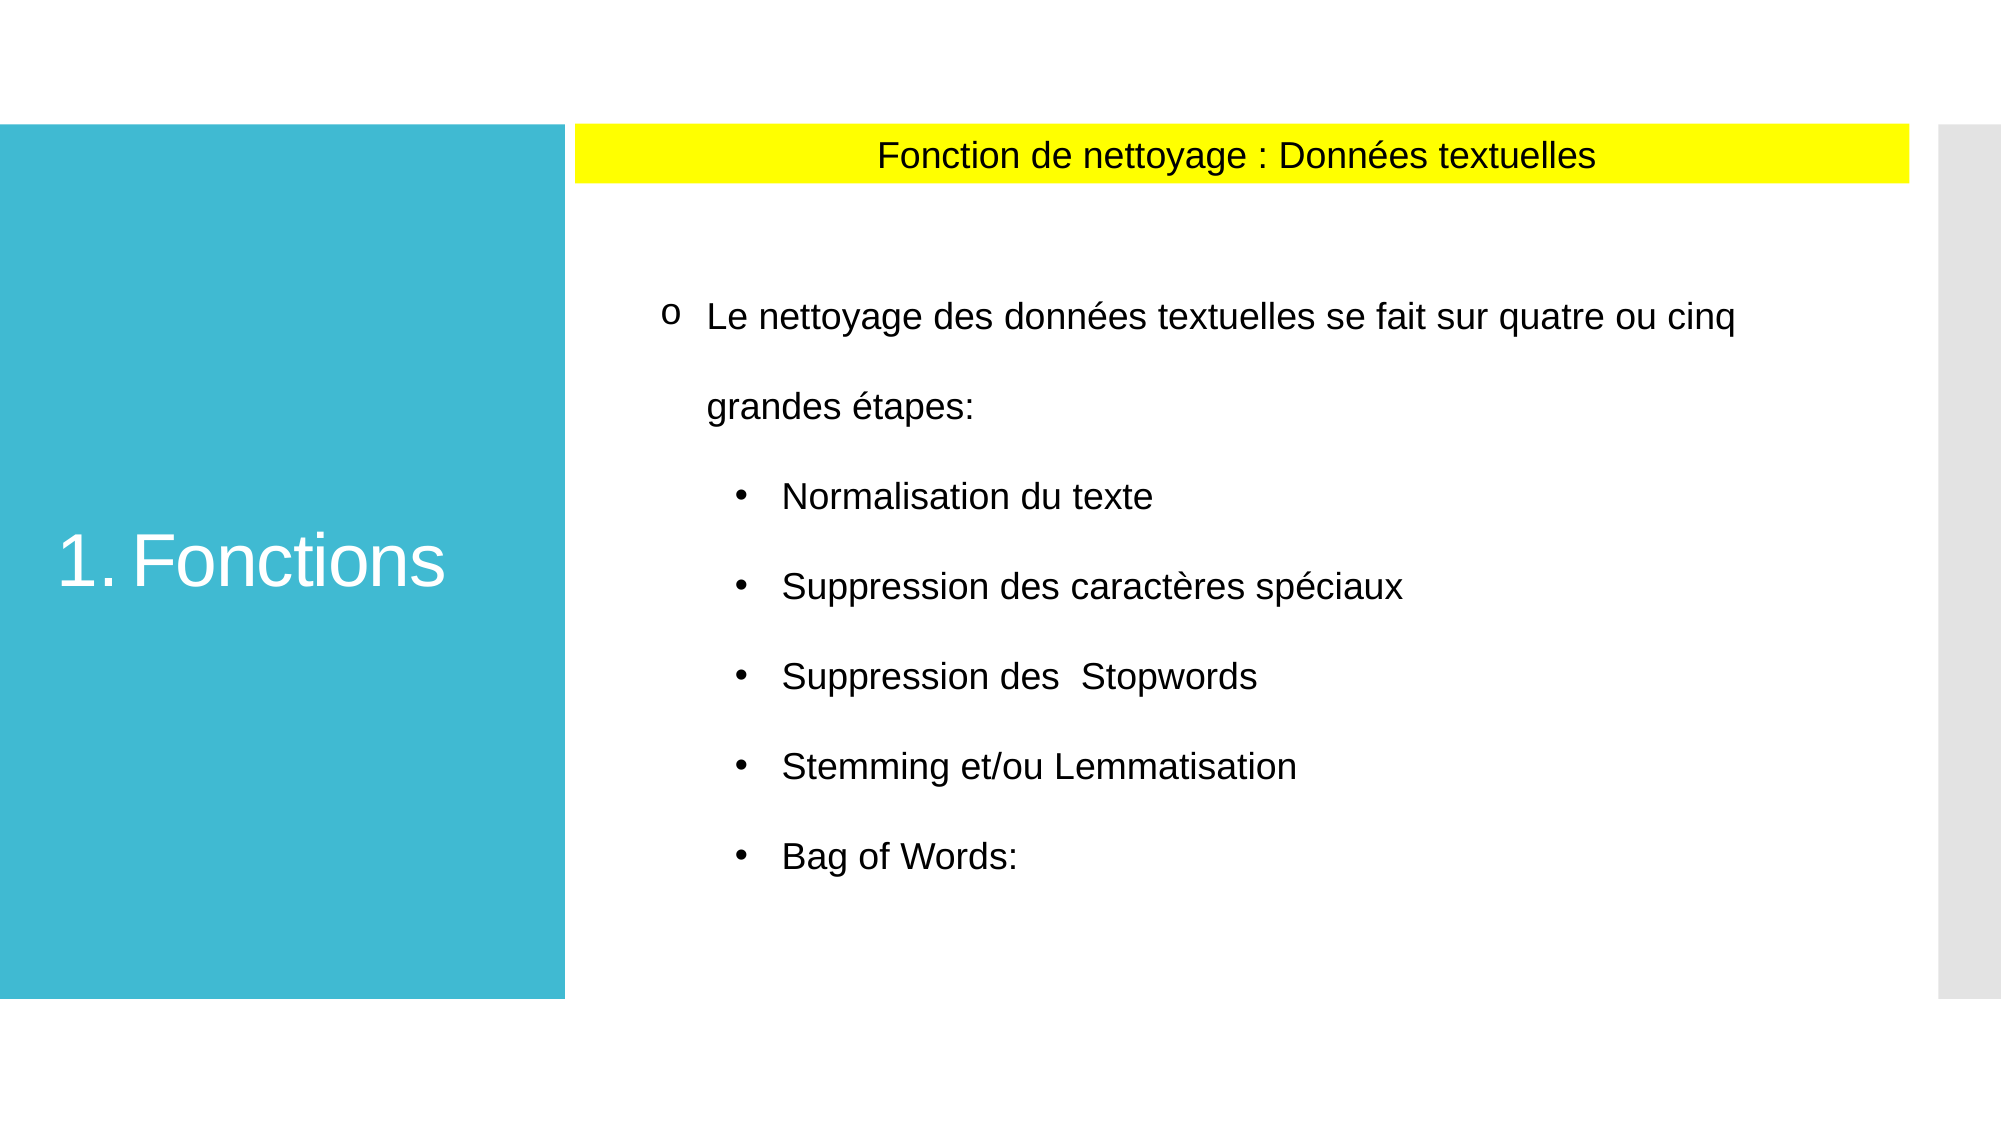

Fonction de nettoyage : Données textuelles
# Fonctions
Le nettoyage des données textuelles se fait sur quatre ou cinq grandes étapes:
Normalisation du texte
Suppression des caractères spéciaux
Suppression des  Stopwords
Stemming et/ou Lemmatisation
Bag of Words: